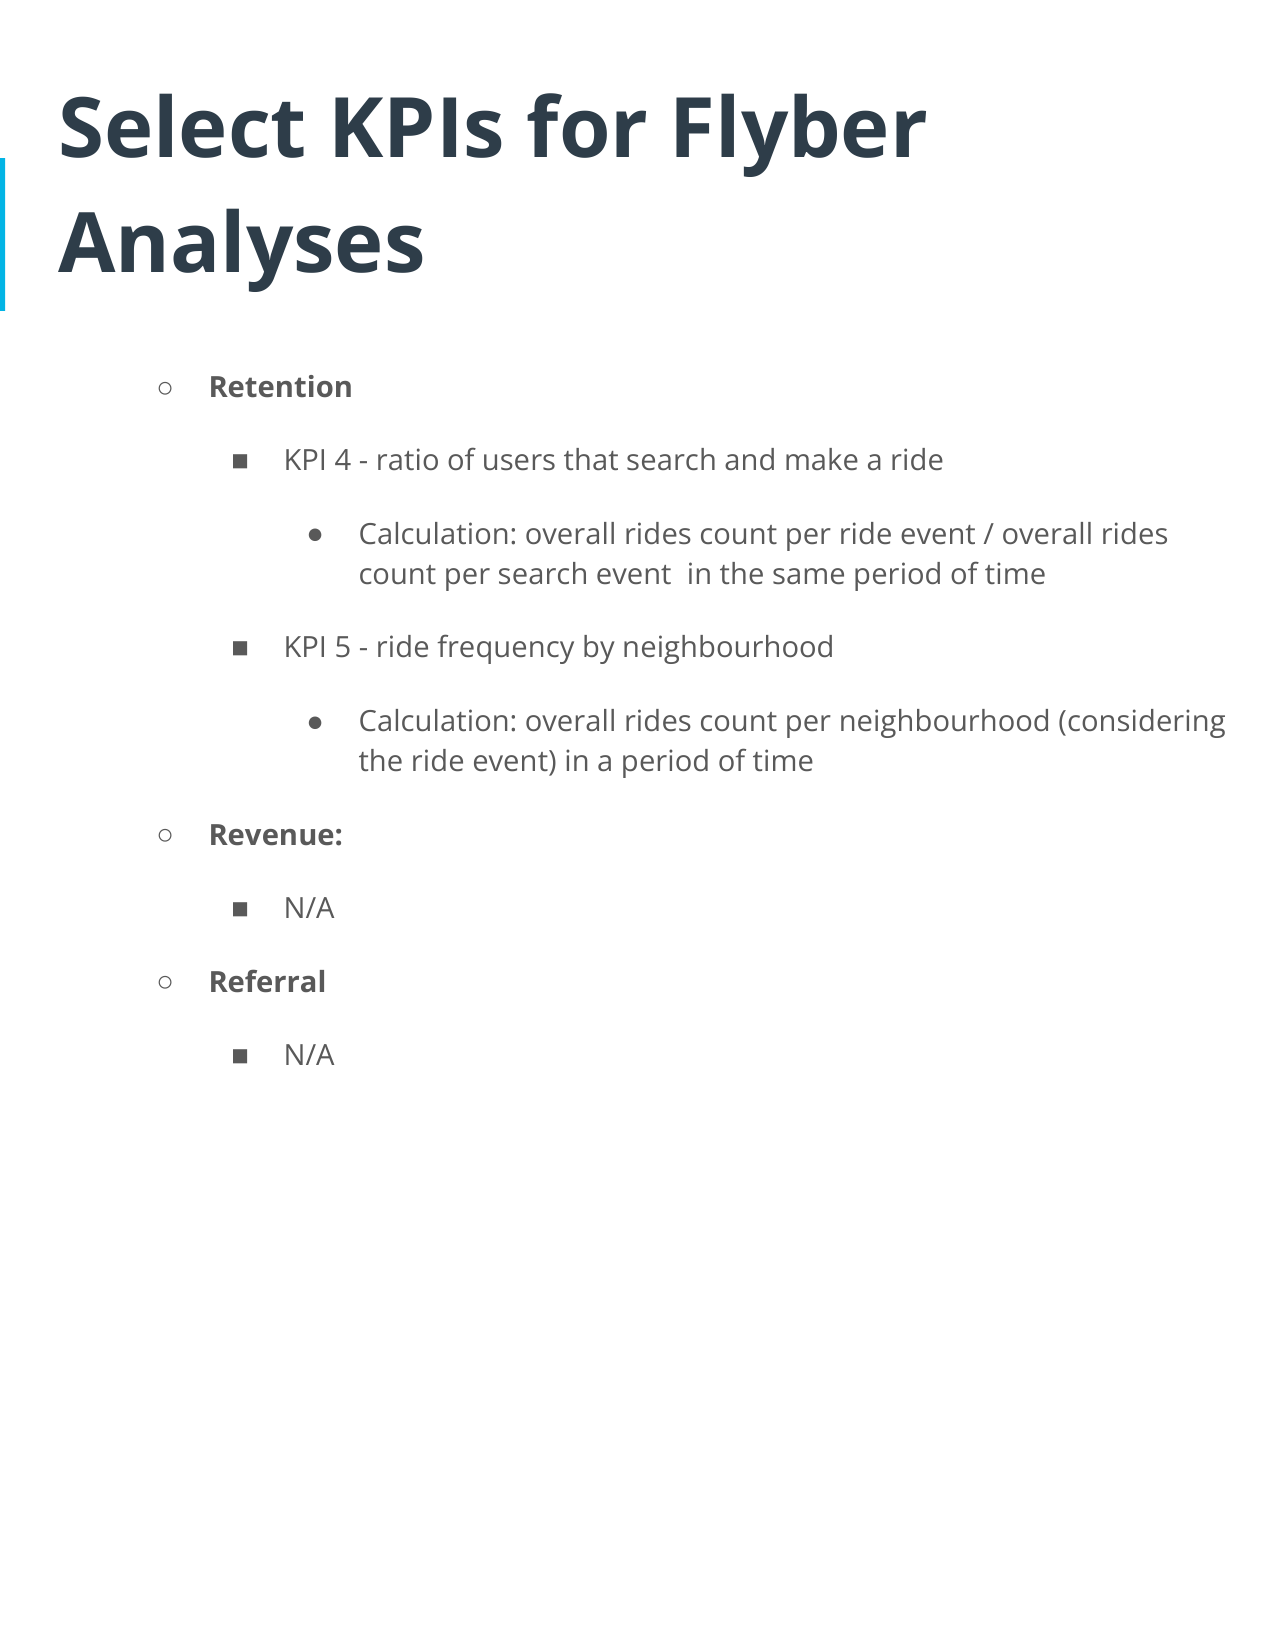

# Select KPIs for Flyber Analyses
Retention
KPI 4 - ratio of users that search and make a ride
Calculation: overall rides count per ride event / overall rides count per search event  in the same period of time
KPI 5 - ride frequency by neighbourhood
Calculation: overall rides count per neighbourhood (considering the ride event) in a period of time
Revenue:
N/A
Referral
N/A